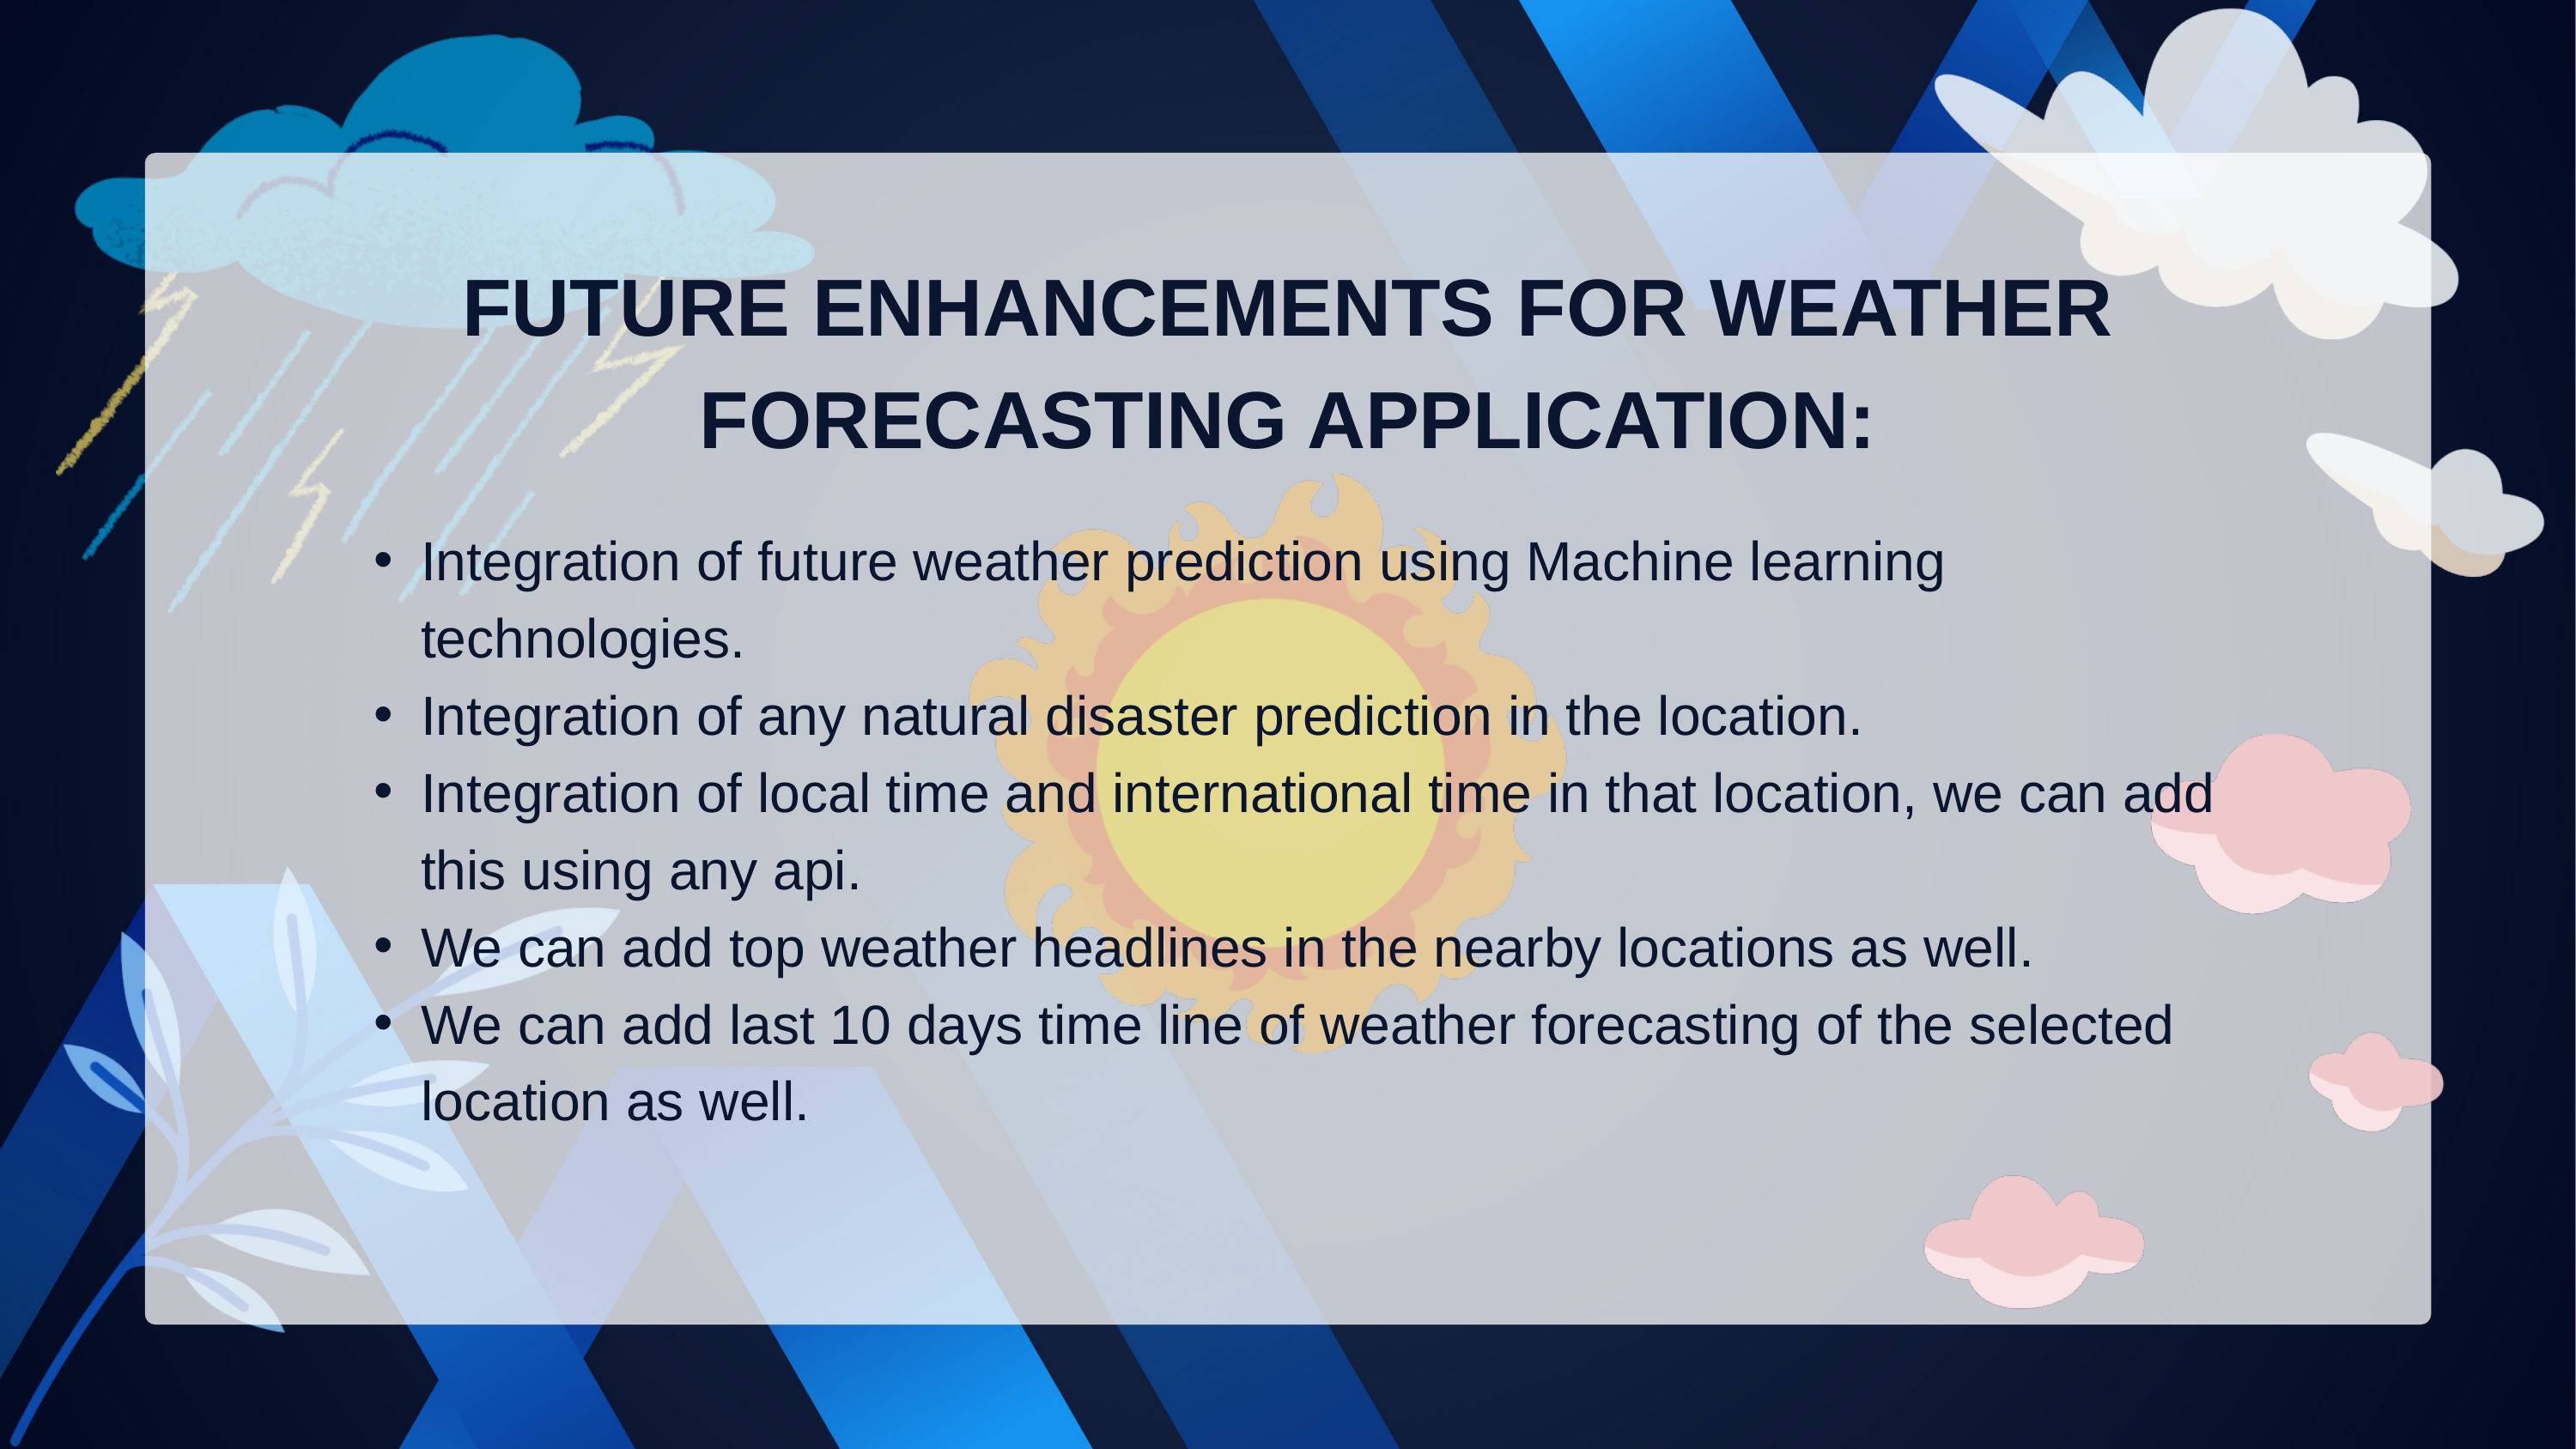

FUTURE ENHANCEMENTS FOR WEATHER FORECASTING APPLICATION:

Integration of future weather prediction using Machine learning technologies.
Integration of any natural disaster prediction in the location.
Integration of local time and international time in that location, we can add this using any api.
We can add top weather headlines in the nearby locations as well.
We can add last 10 days time line of weather forecasting of the selected location as well.